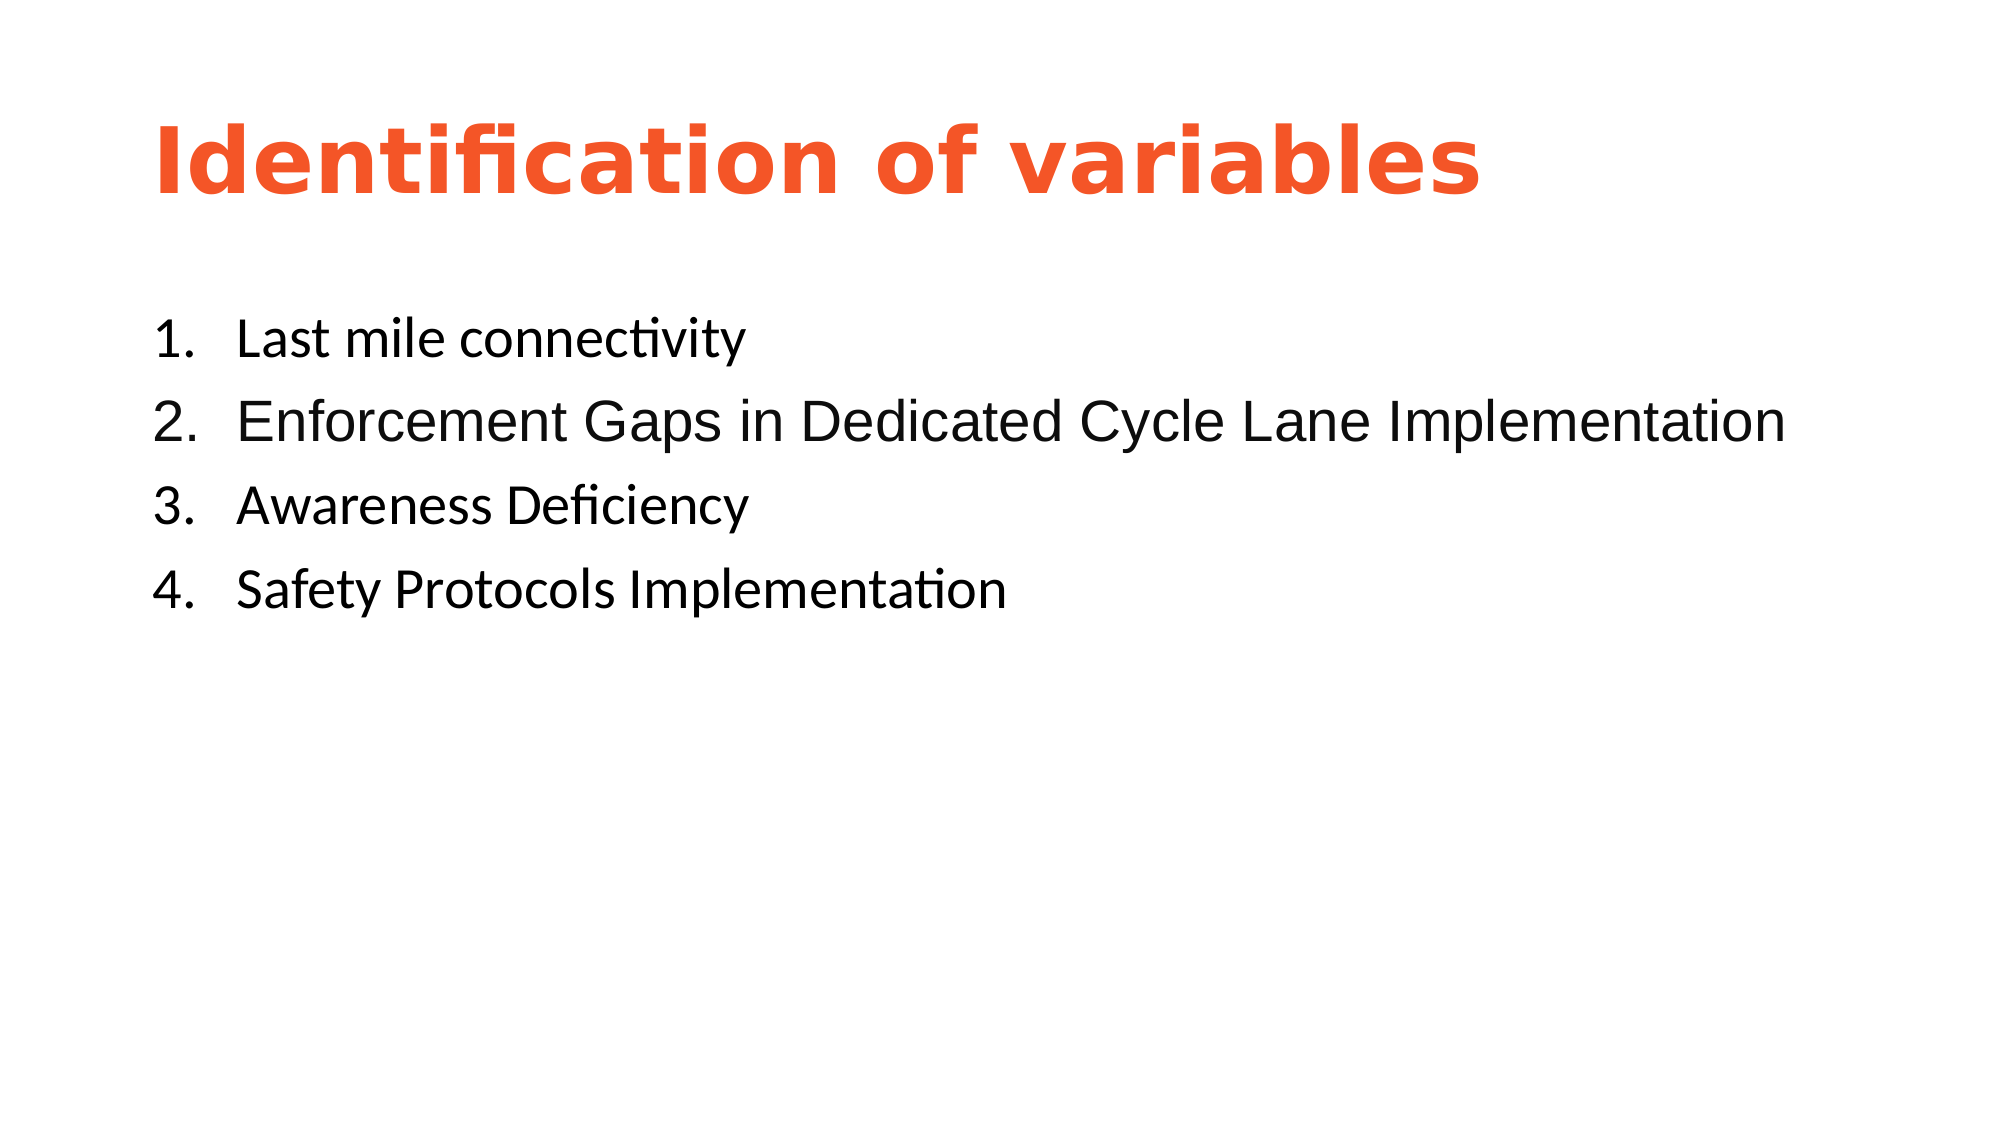

# Identification of variables
Last mile connectivity
Enforcement Gaps in Dedicated Cycle Lane Implementation
Awareness Deficiency
Safety Protocols Implementation